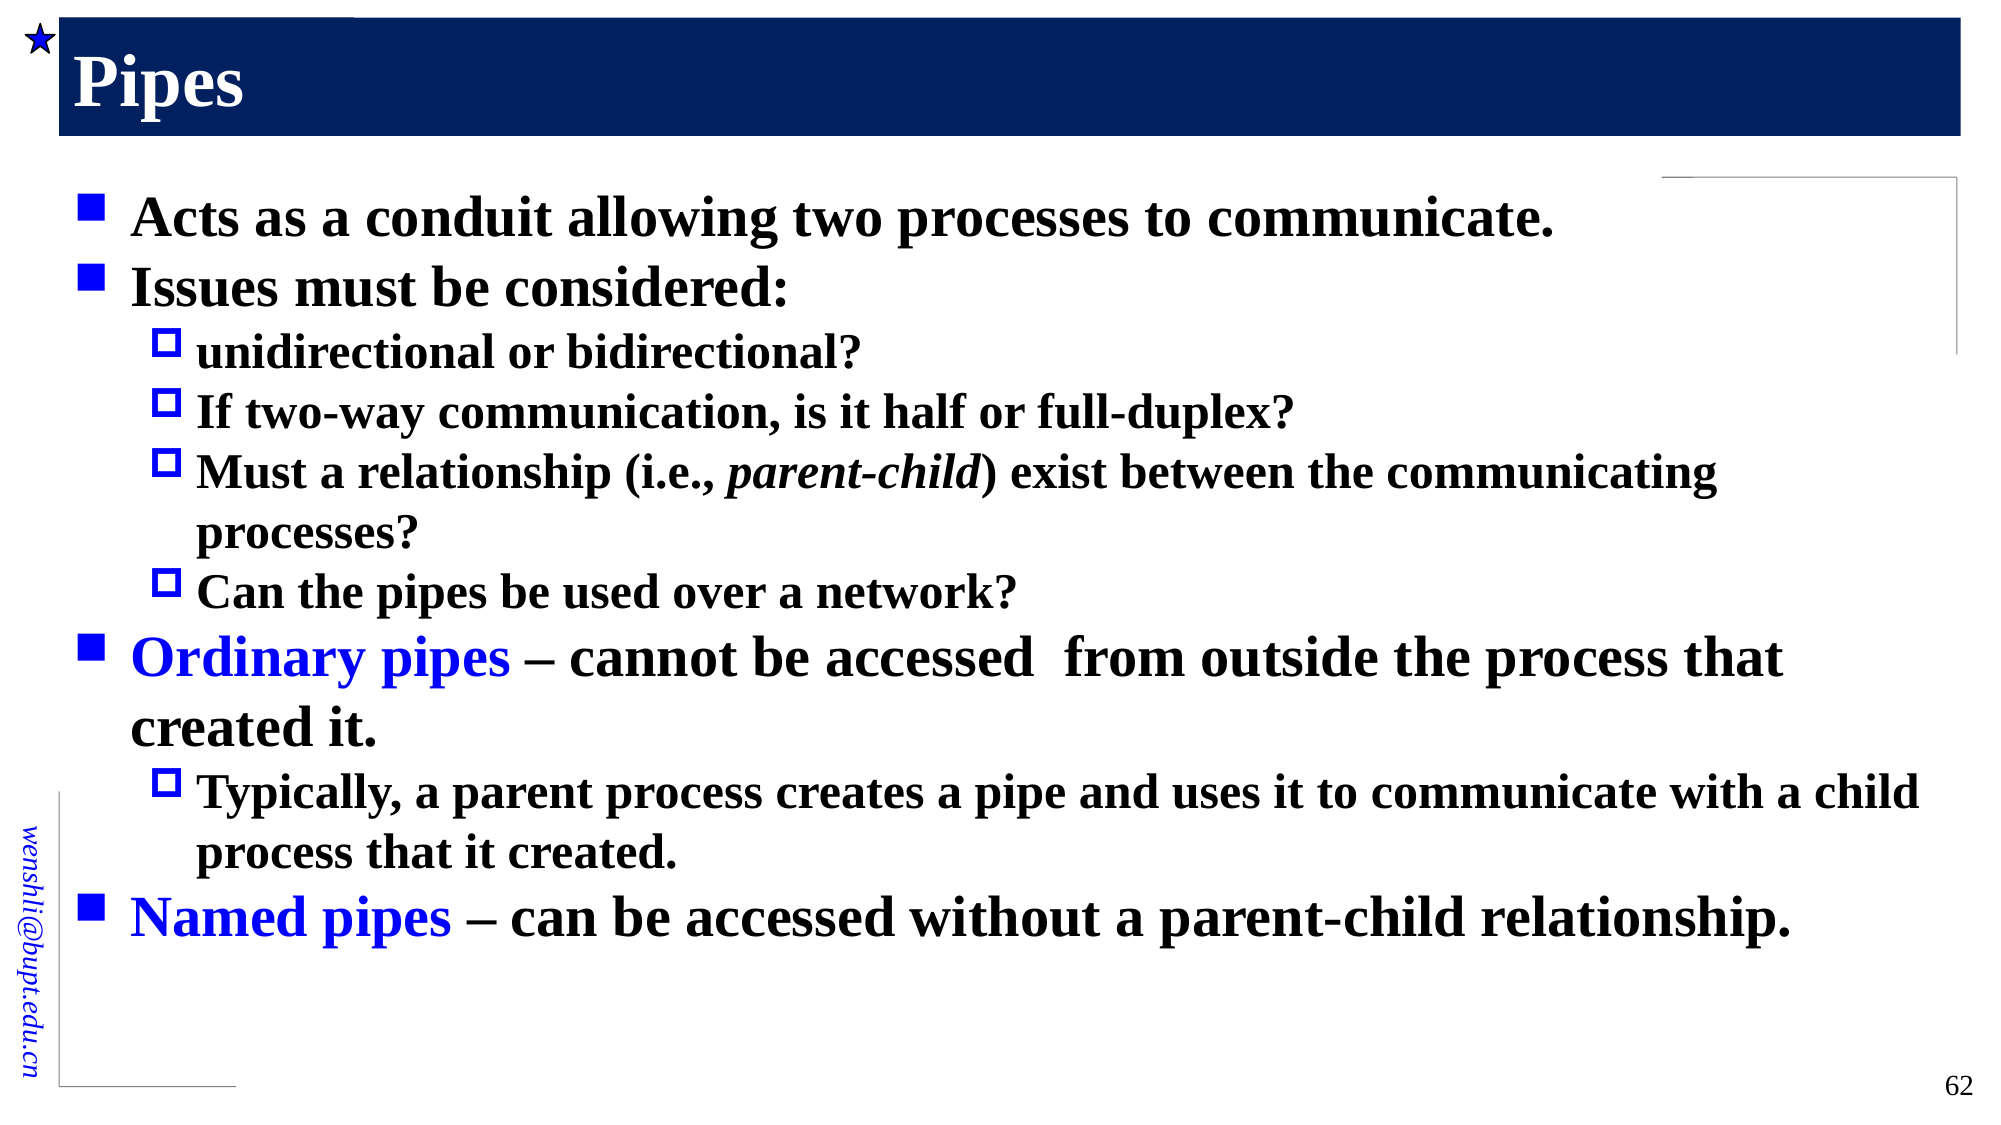

# Pipes
Acts as a conduit allowing two processes to communicate.
Issues must be considered:
unidirectional or bidirectional?
If two-way communication, is it half or full-duplex?
Must a relationship (i.e., parent-child) exist between the communicating processes?
Can the pipes be used over a network?
Ordinary pipes – cannot be accessed  from outside the process that created it.
Typically, a parent process creates a pipe and uses it to communicate with a child process that it created.
Named pipes – can be accessed without a parent-child relationship.
62